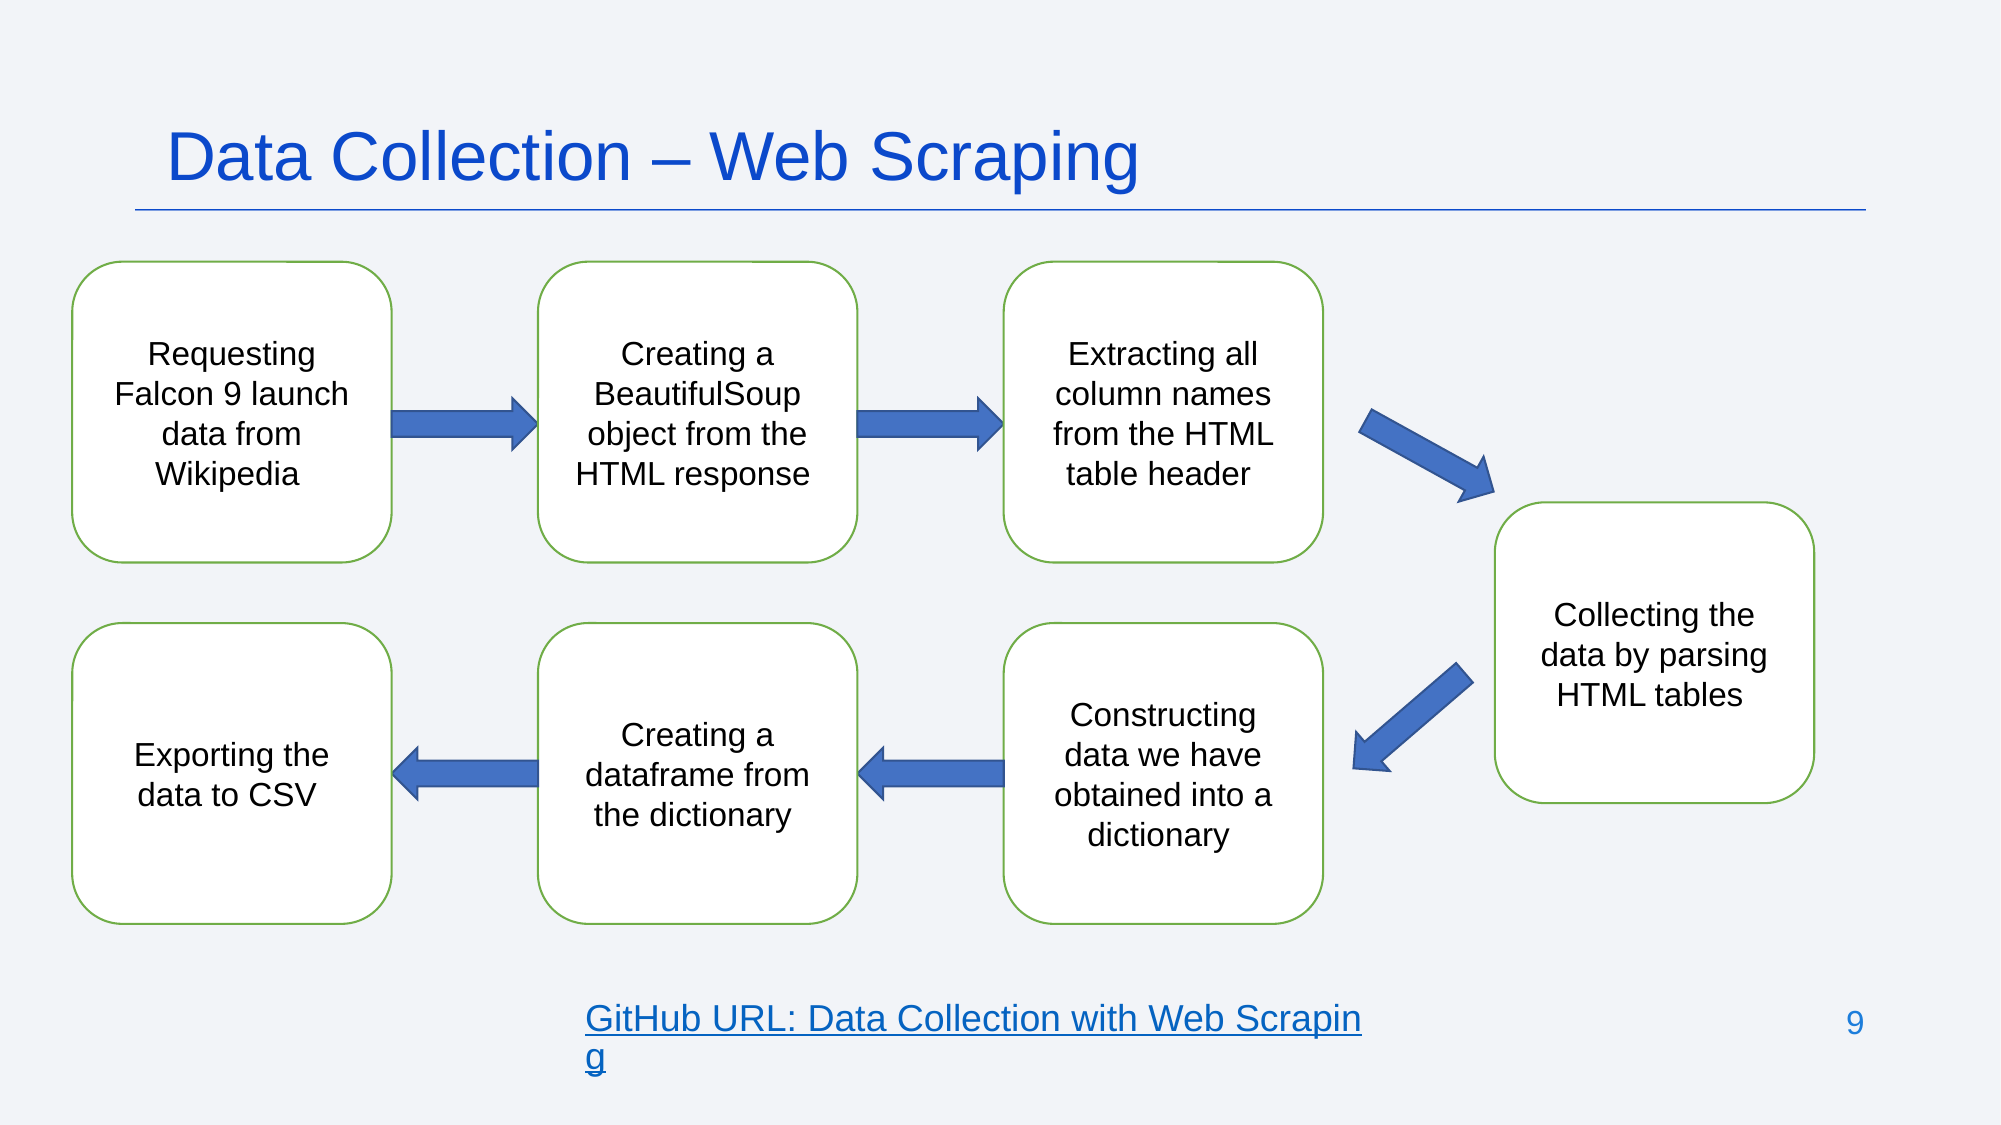

Data Collection – Web Scraping
Requesting Falcon 9 launch data from Wikipedia
Creating a BeautifulSoup object from the HTML response
Extracting all column names from the HTML table header

Collecting the data by parsing HTML tables
Exporting the data to CSV
Creating a dataframe from the dictionary
Constructing data we have obtained into a dictionary

GitHub URL: Data Collection with Web Scraping

9